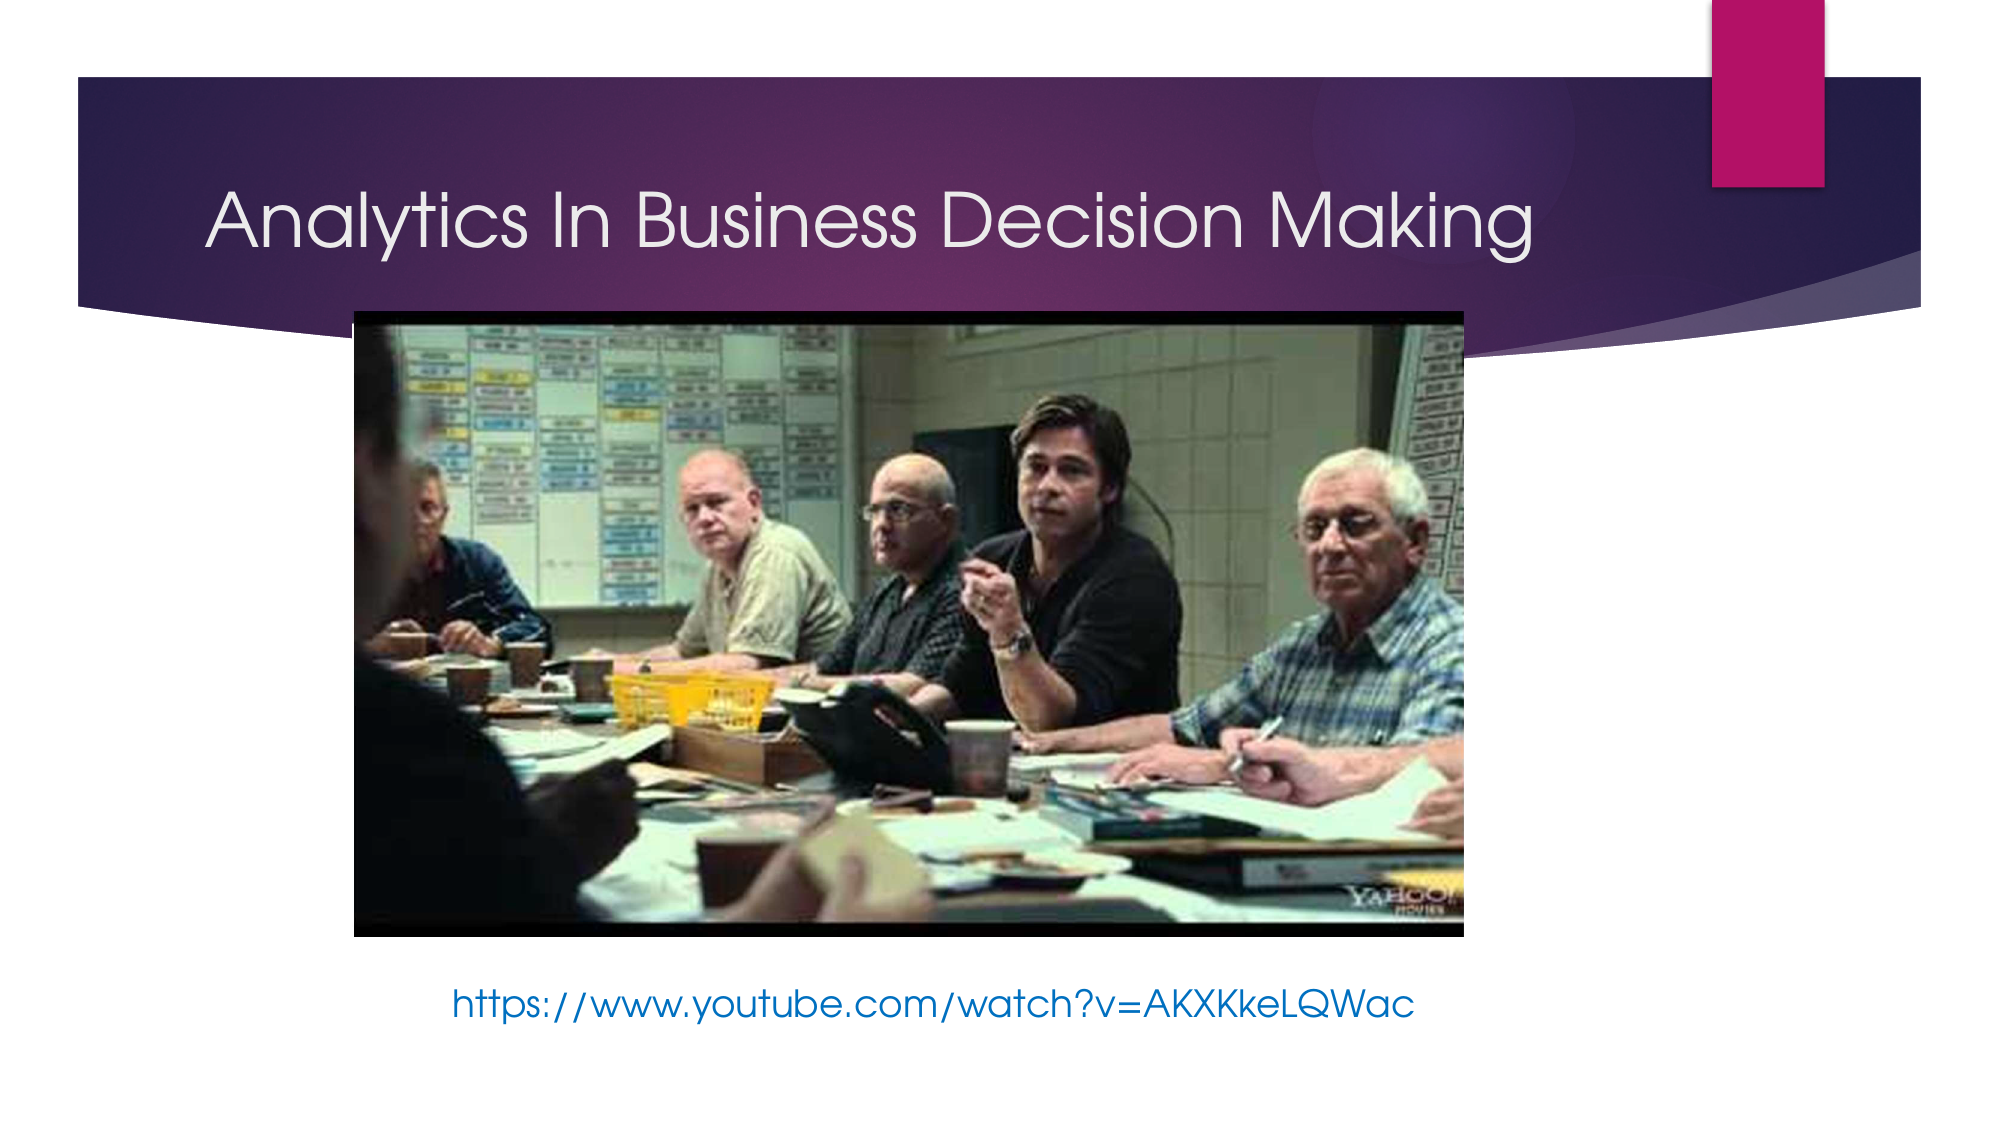

# Analytics In Business Decision Making

https://www.youtube.com/watch?v=AKXKkeLQWac